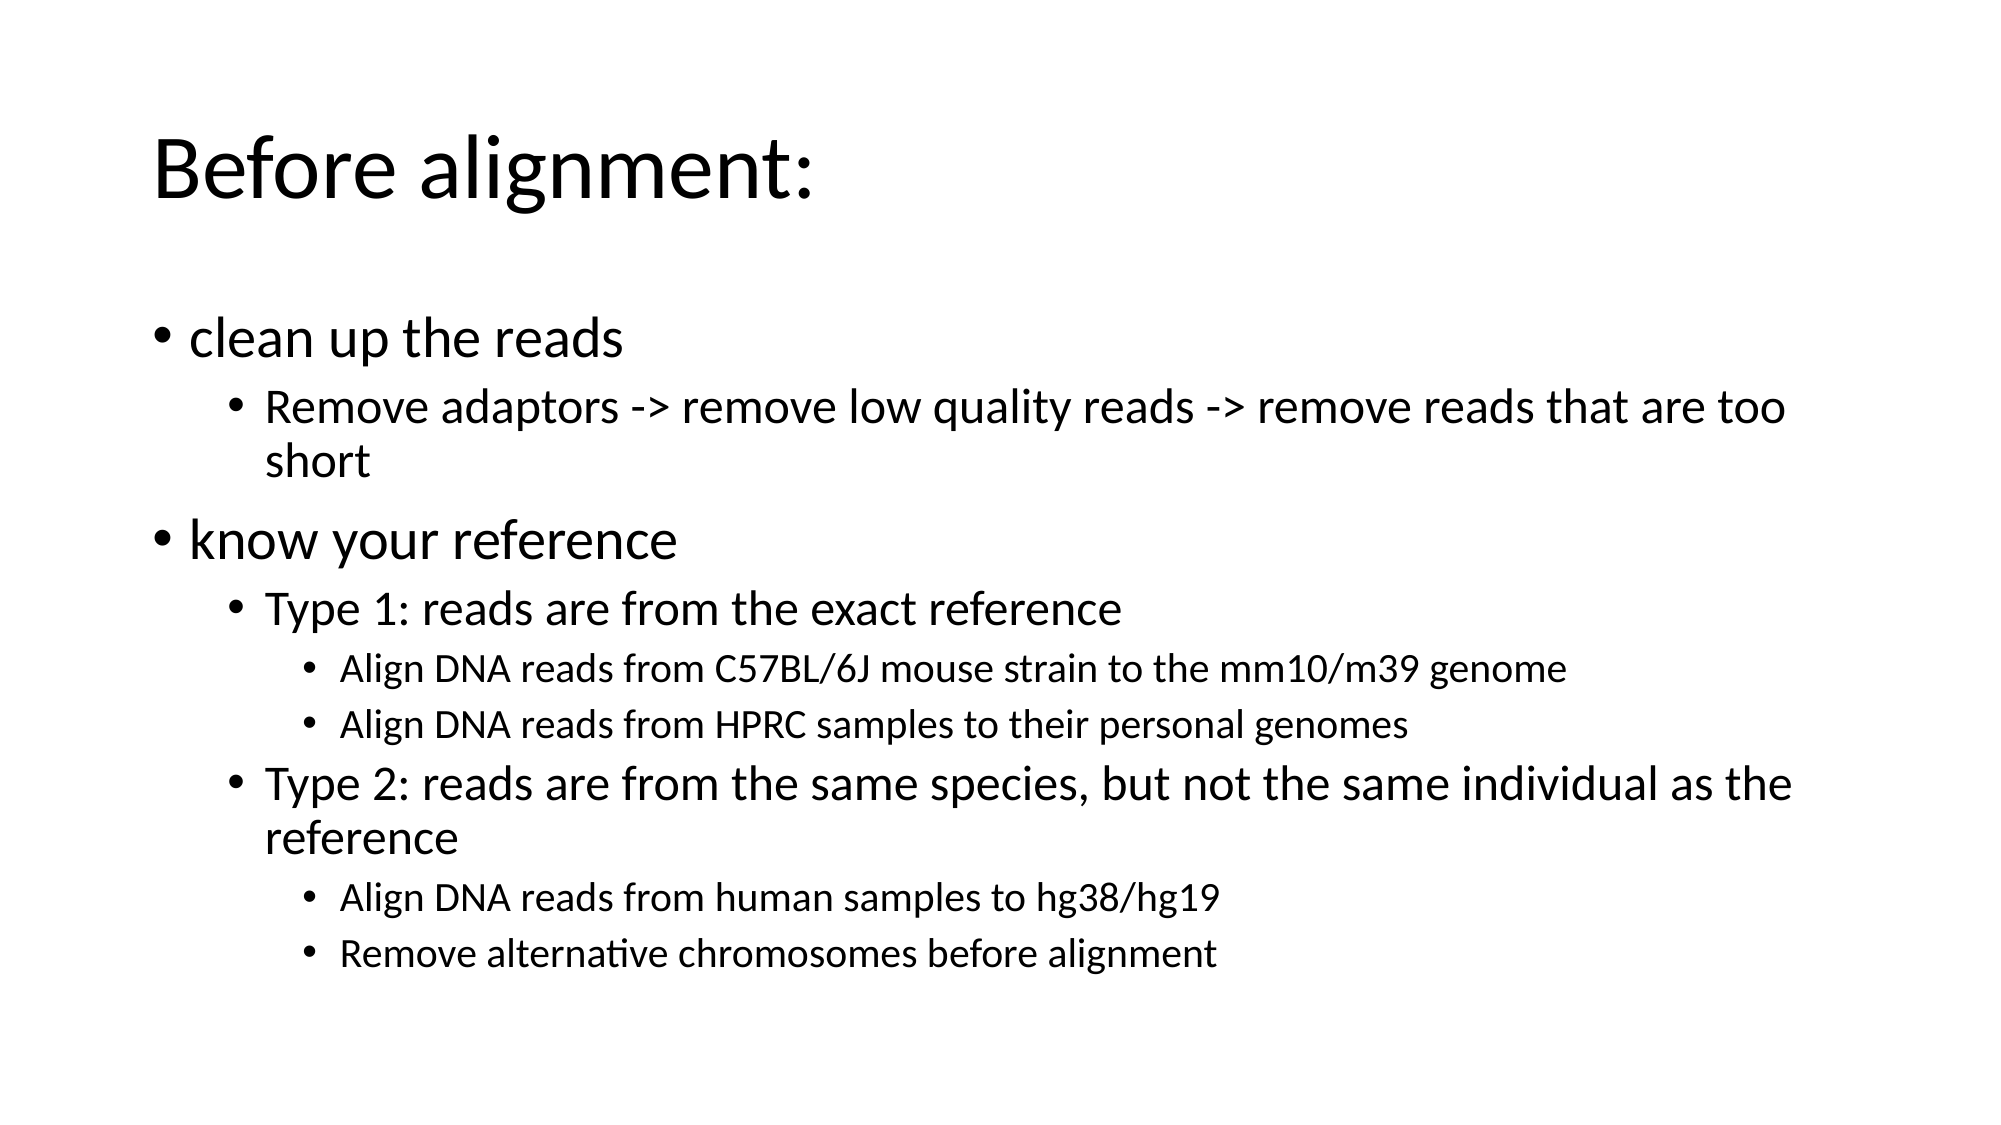

# Before alignment:
clean up the reads
Remove adaptors -> remove low quality reads -> remove reads that are too short
know your reference
Type 1: reads are from the exact reference
Align DNA reads from C57BL/6J mouse strain to the mm10/m39 genome
Align DNA reads from HPRC samples to their personal genomes
Type 2: reads are from the same species, but not the same individual as the reference
Align DNA reads from human samples to hg38/hg19
Remove alternative chromosomes before alignment